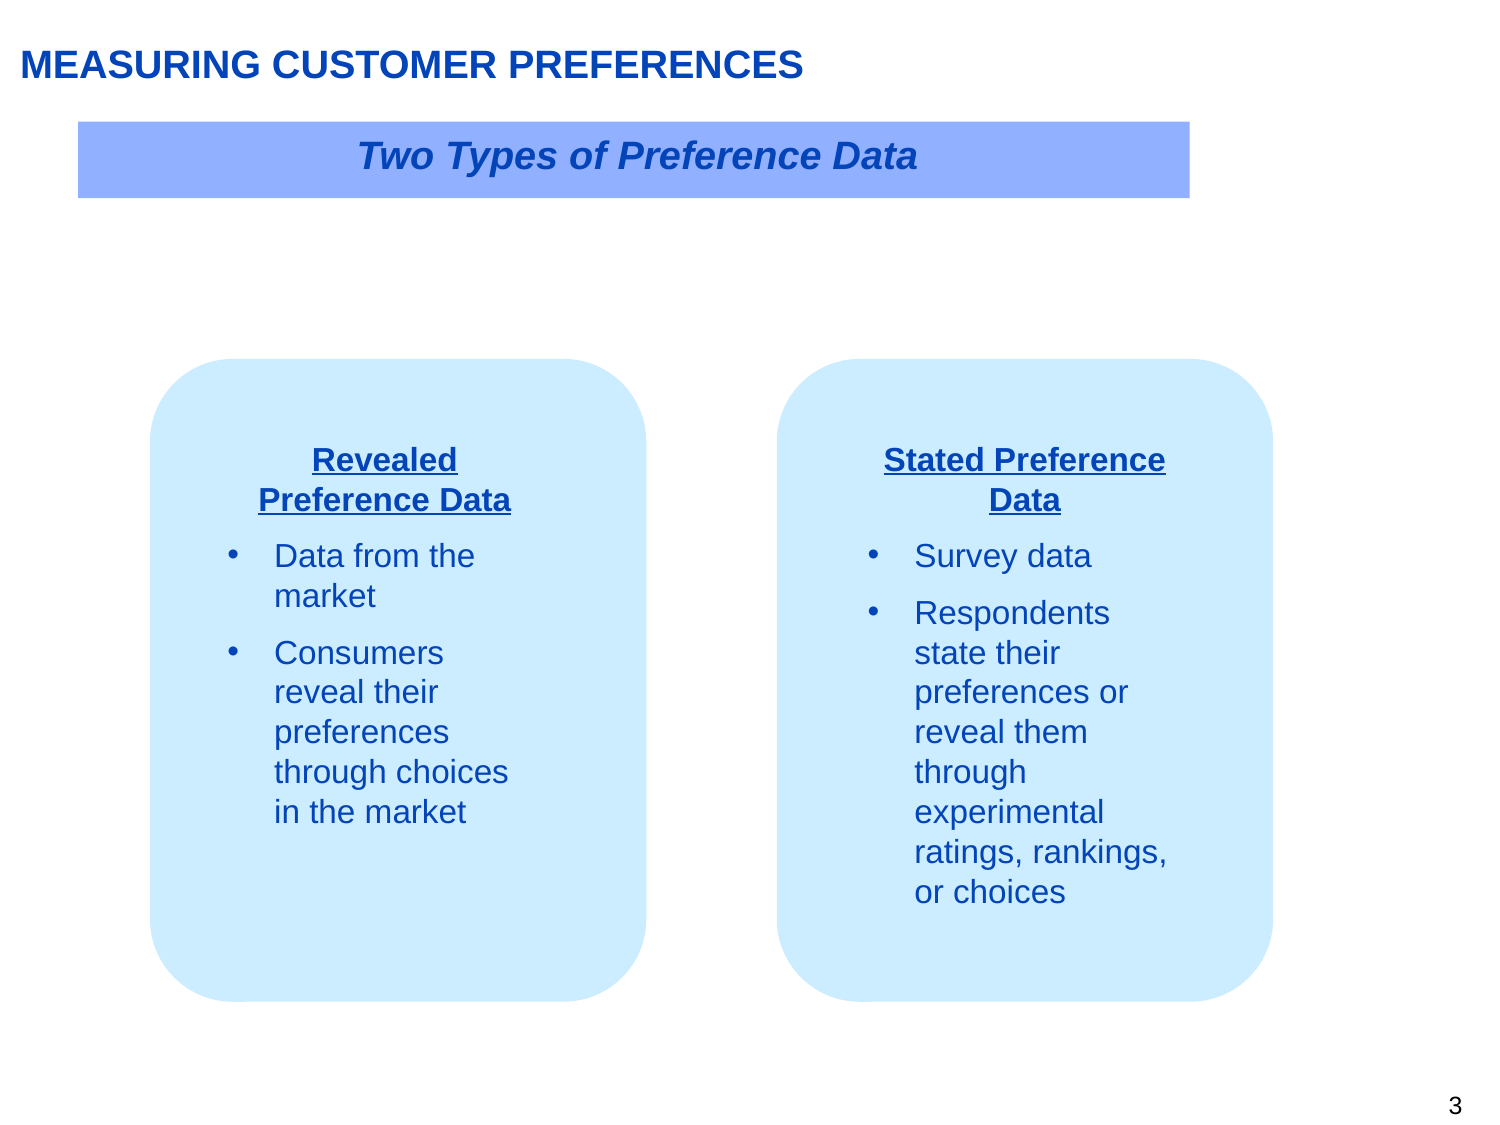

# MEASURING CUSTOMER PREFERENCES

Two Types of Preference Data

Revealed Preference Data
Data from the market
Consumers reveal their preferences through choices in the market
Stated Preference Data
Survey data
Respondents state their preferences or reveal them through experimental ratings, rankings, or choices
3